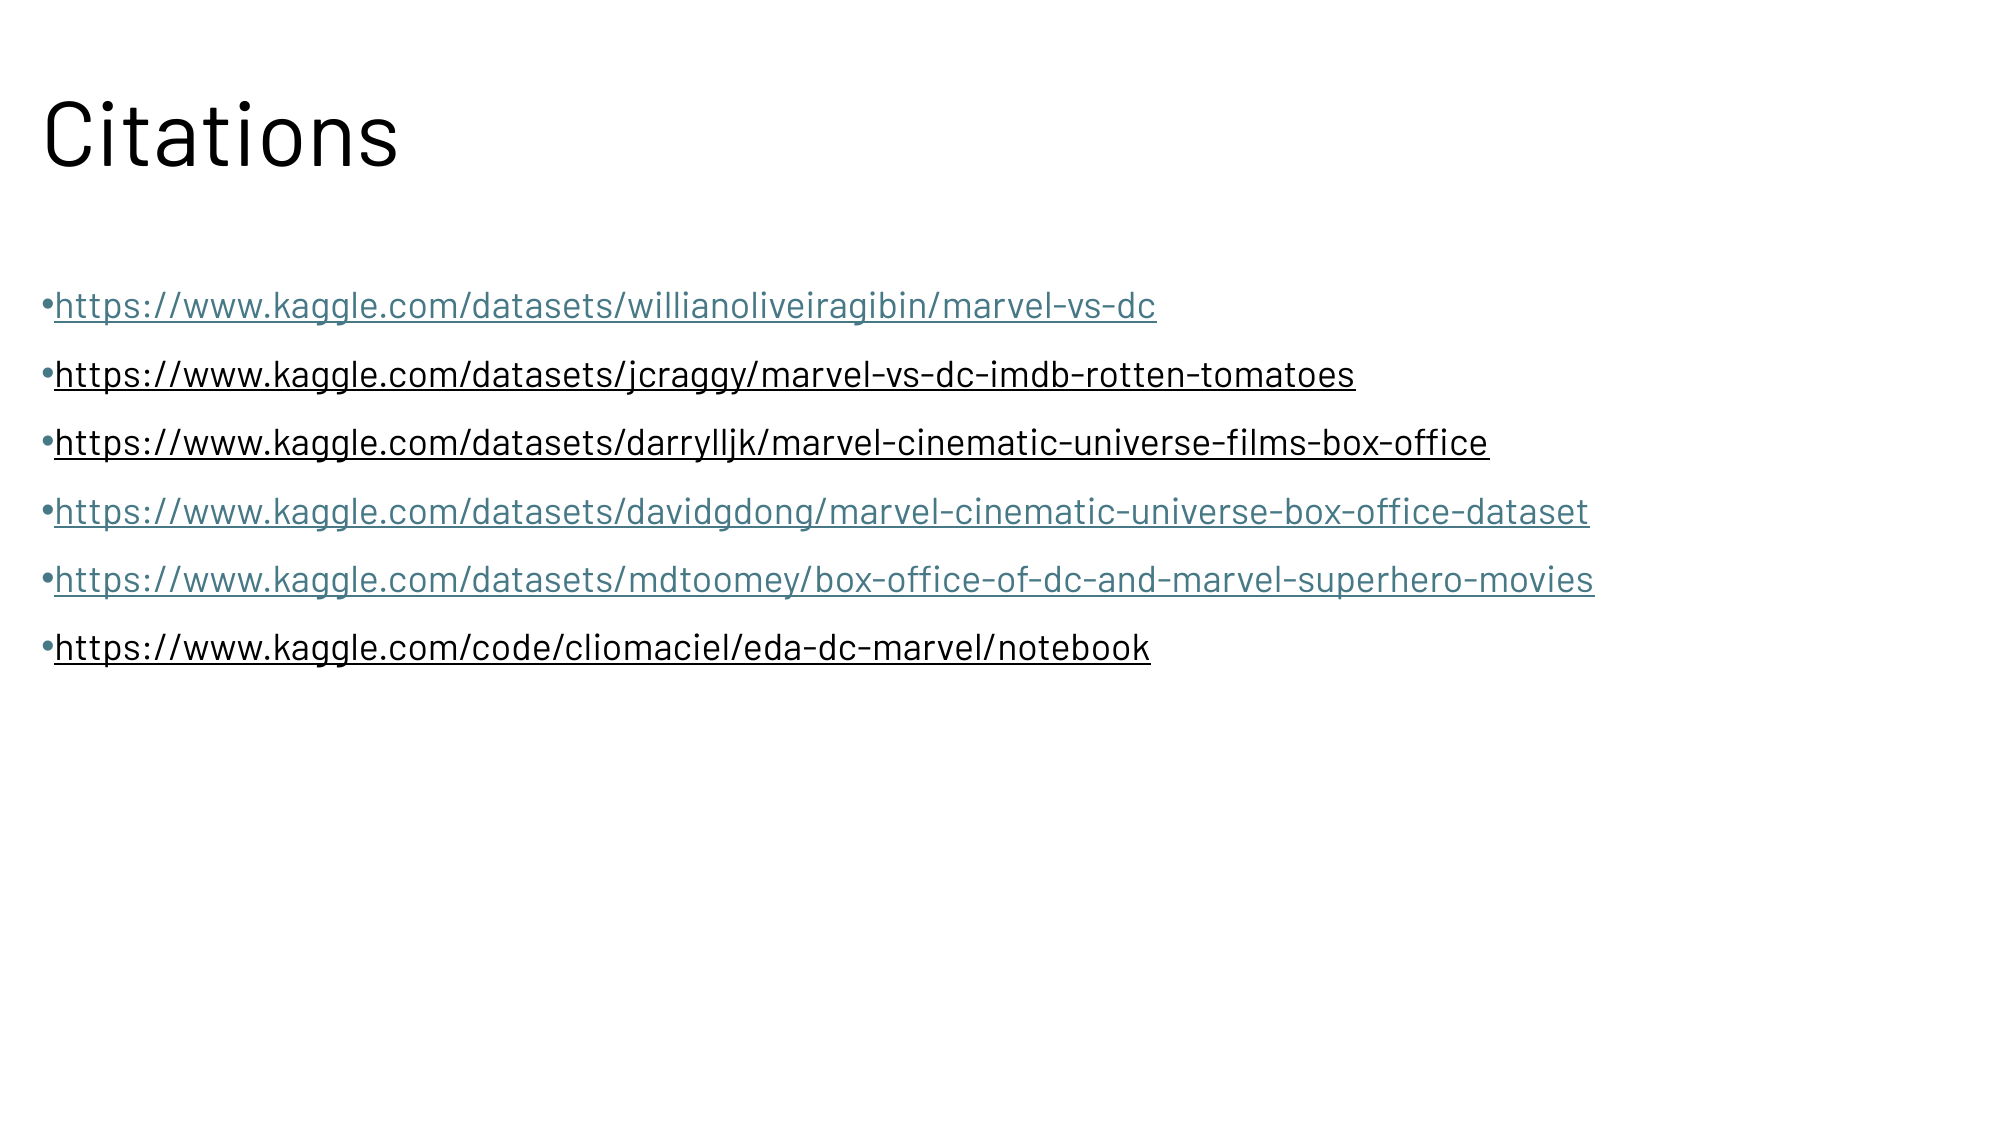

# Citations
https://www.kaggle.com/datasets/willianoliveiragibin/marvel-vs-dc
https://www.kaggle.com/datasets/jcraggy/marvel-vs-dc-imdb-rotten-tomatoes
https://www.kaggle.com/datasets/darrylljk/marvel-cinematic-universe-films-box-office
https://www.kaggle.com/datasets/davidgdong/marvel-cinematic-universe-box-office-dataset
https://www.kaggle.com/datasets/mdtoomey/box-office-of-dc-and-marvel-superhero-movies
https://www.kaggle.com/code/cliomaciel/eda-dc-marvel/notebook